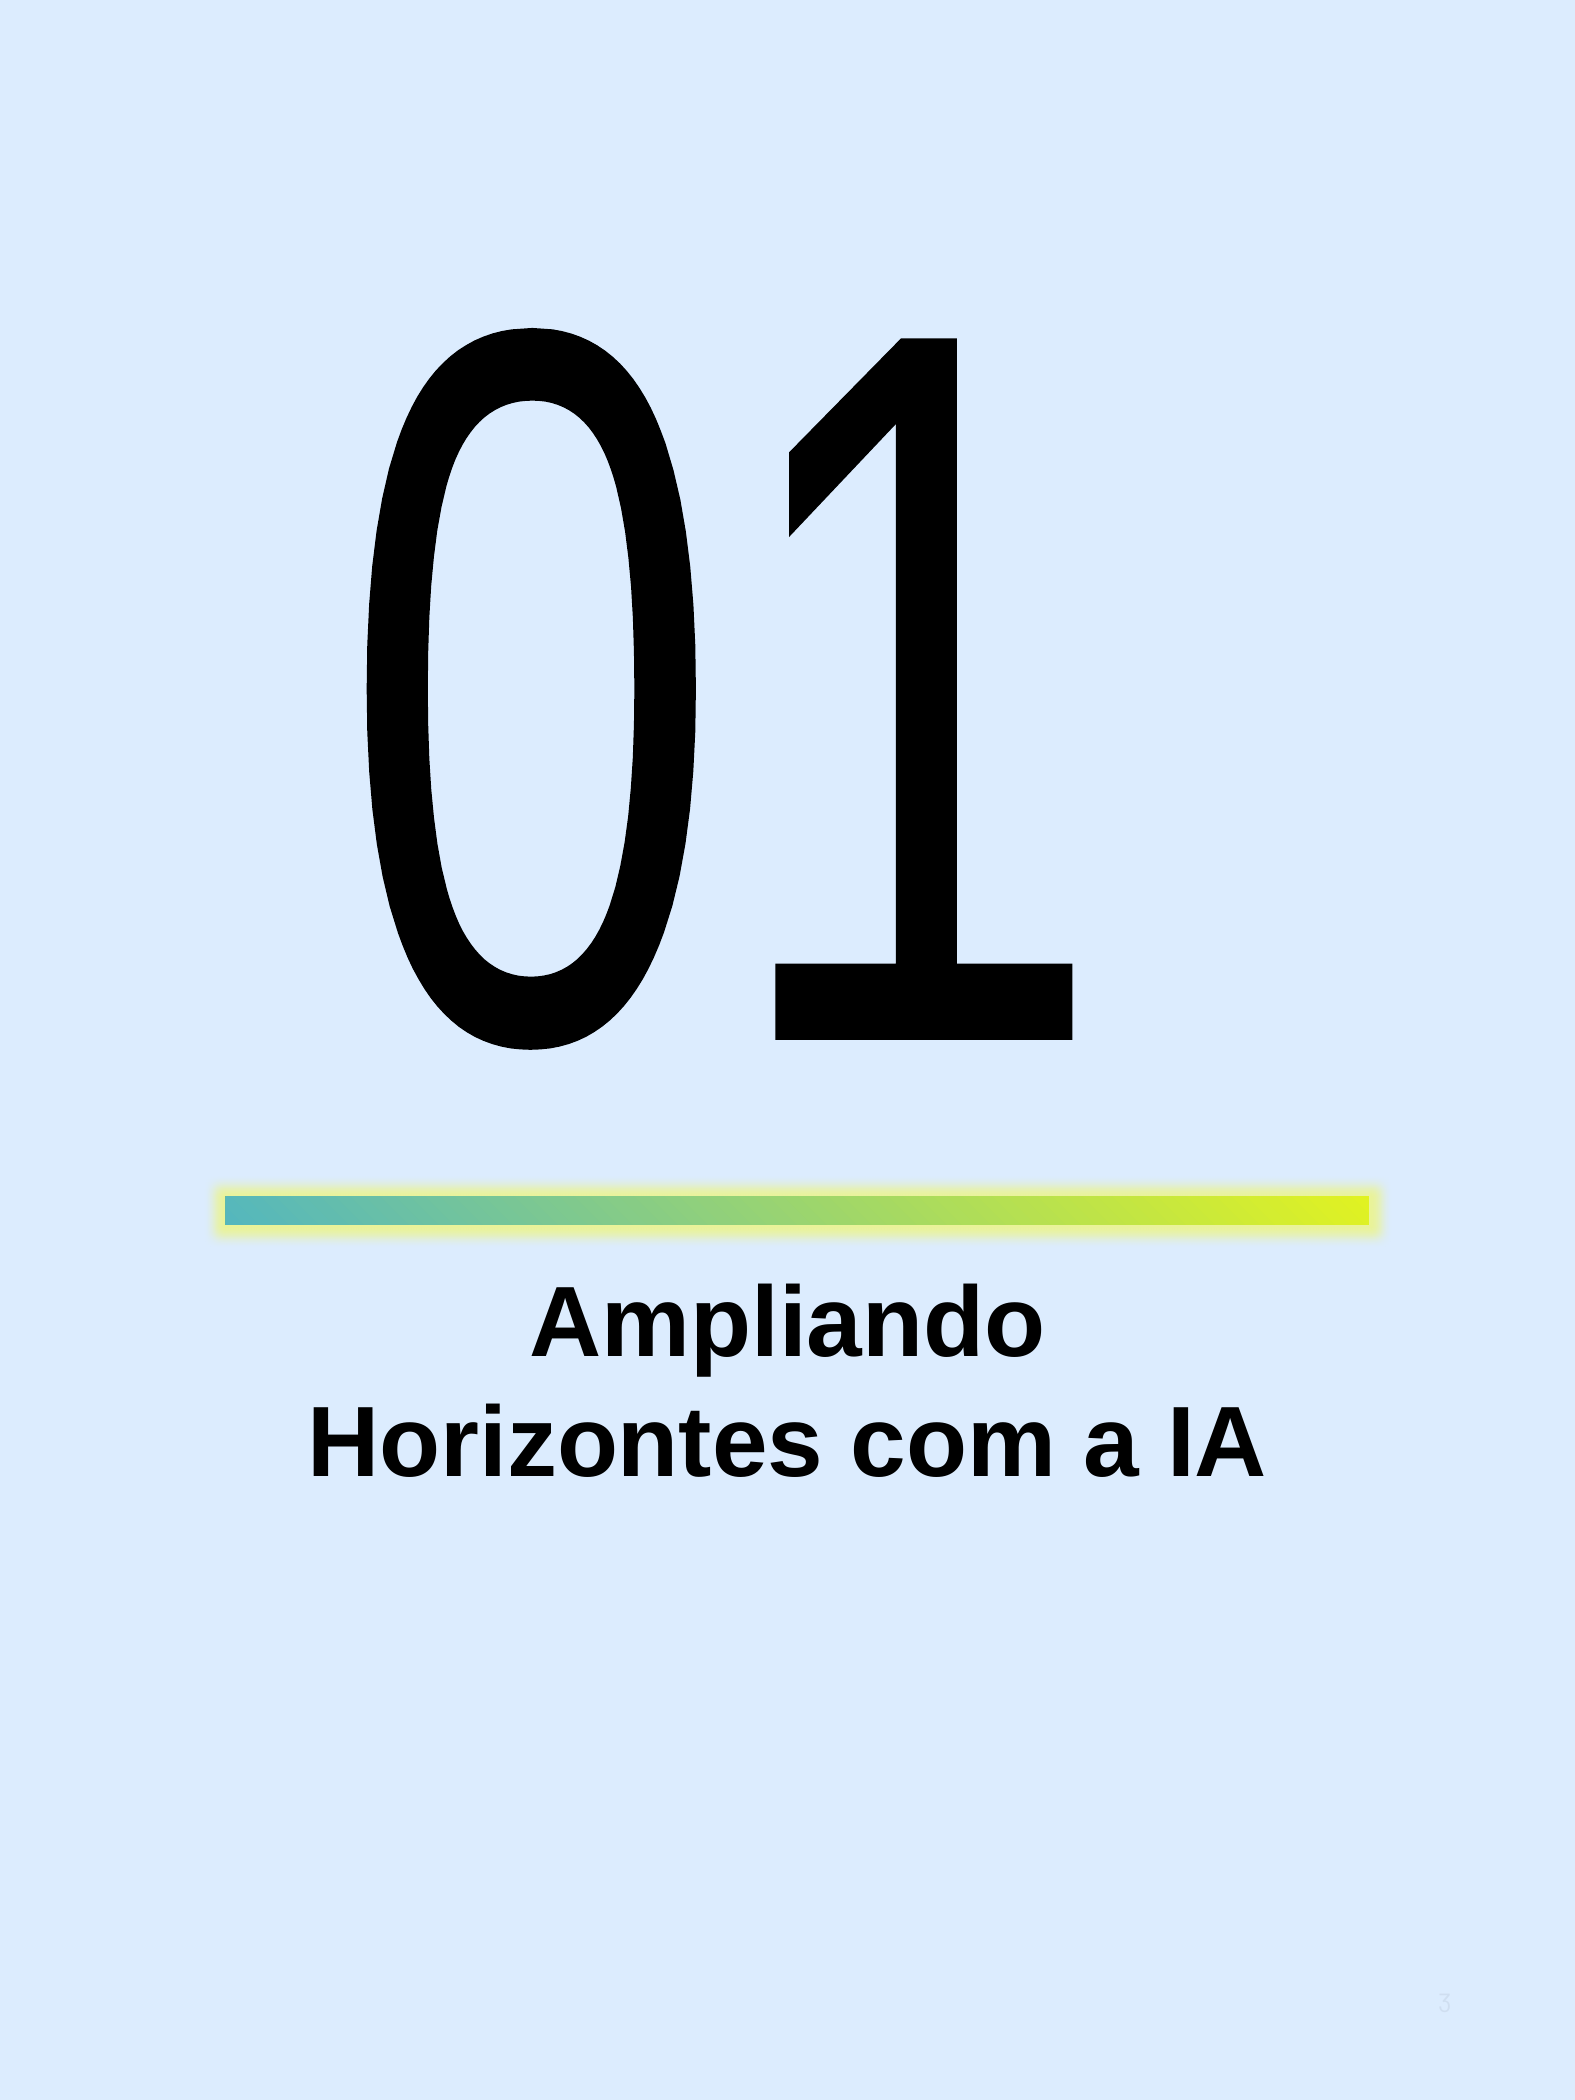

01

Ampliando Horizontes com a IA
3